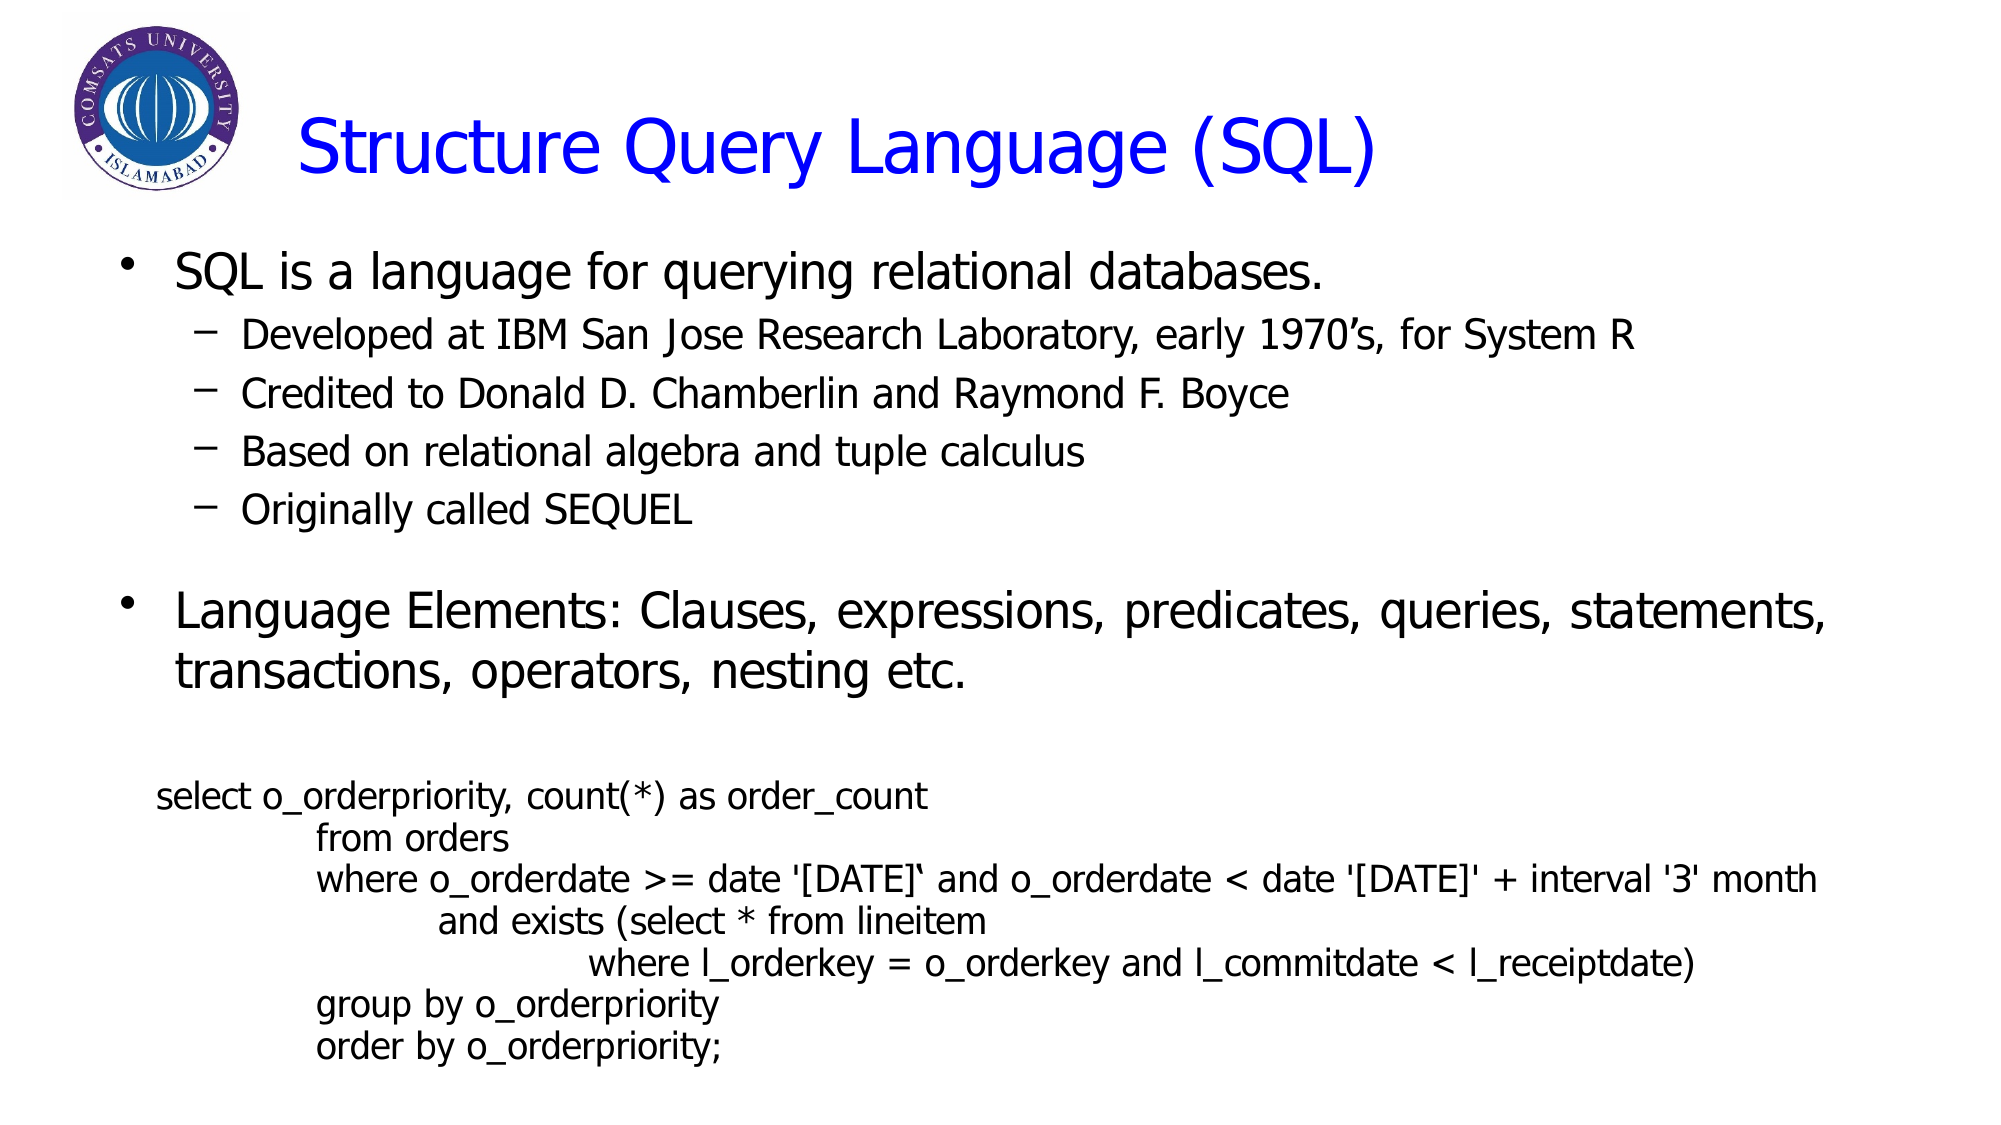

# Structure Query Language (SQL)
SQL is a language for querying relational databases.
Developed at IBM San Jose Research Laboratory, early 1970’s, for System R
Credited to Donald D. Chamberlin and Raymond F. Boyce
Based on relational algebra and tuple calculus
Originally called SEQUEL

Language Elements: Clauses, expressions, predicates, queries, statements, transactions, operators, nesting etc.
select o_orderpriority, count(*) as order_count
		from orders
		where o_orderdate >= date '[DATE]‘ and o_orderdate < date '[DATE]' + interval '3' month
			and exists (select * from lineitem
				where l_orderkey = o_orderkey and l_commitdate < l_receiptdate)
		group by o_orderpriority
		order by o_orderpriority;